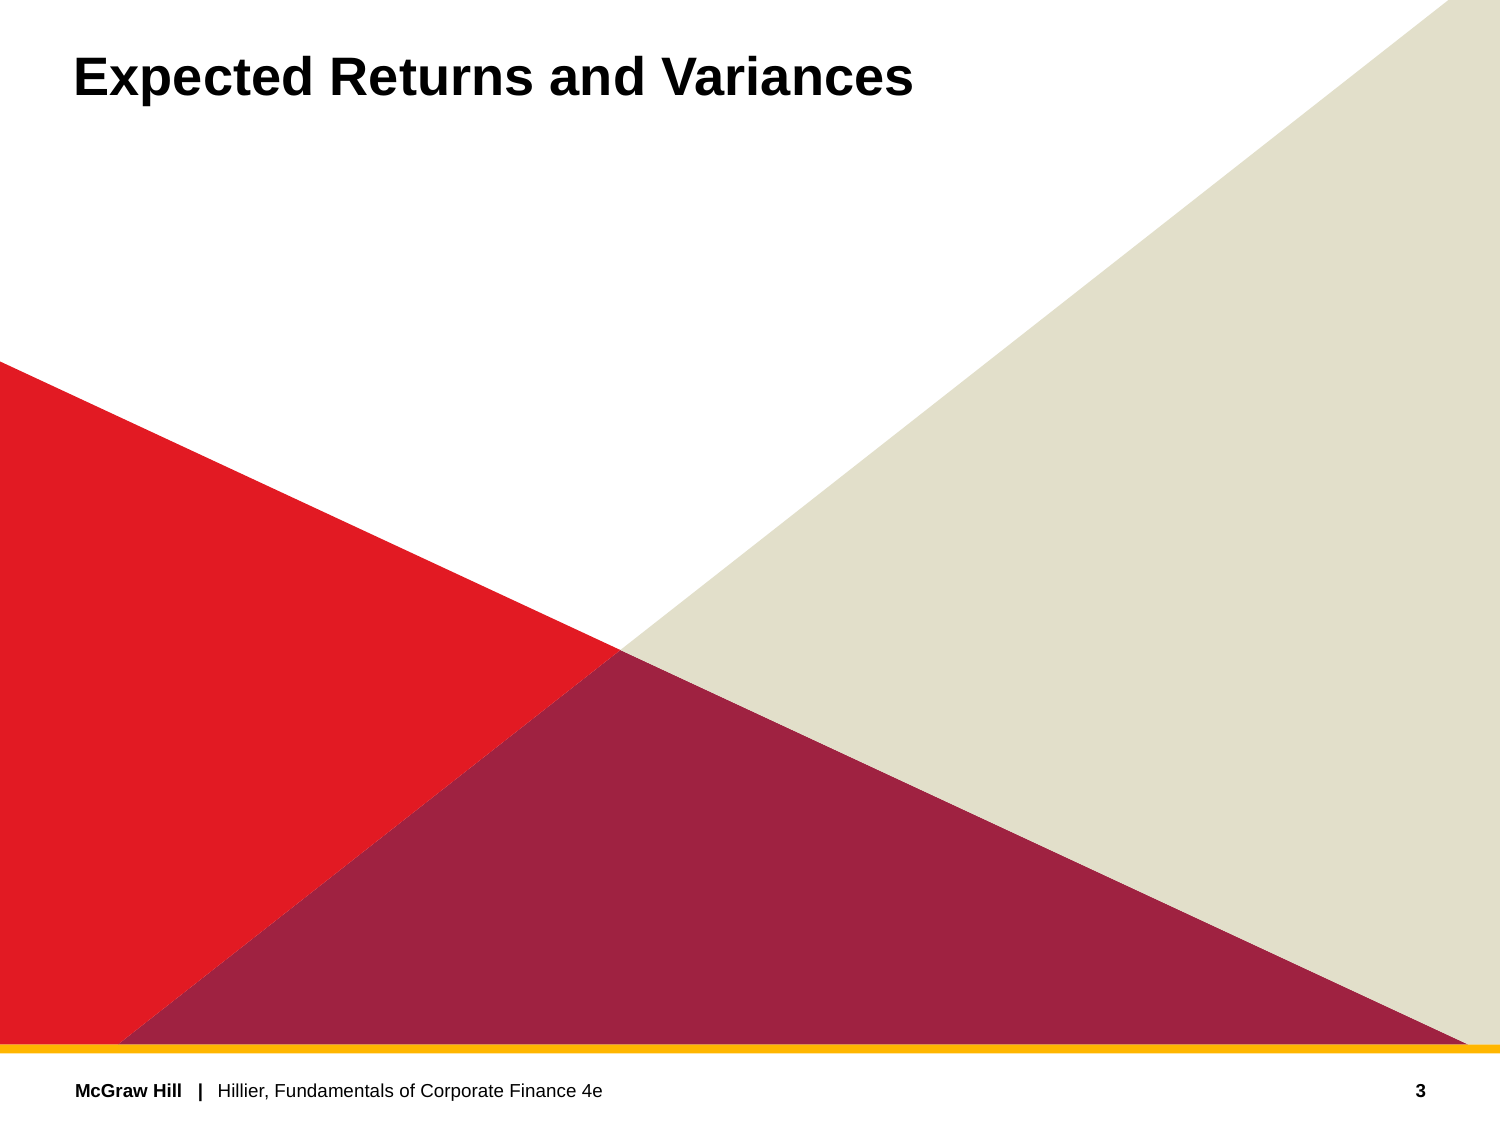

# Expected Returns and Variances
3
Hillier, Fundamentals of Corporate Finance 4e